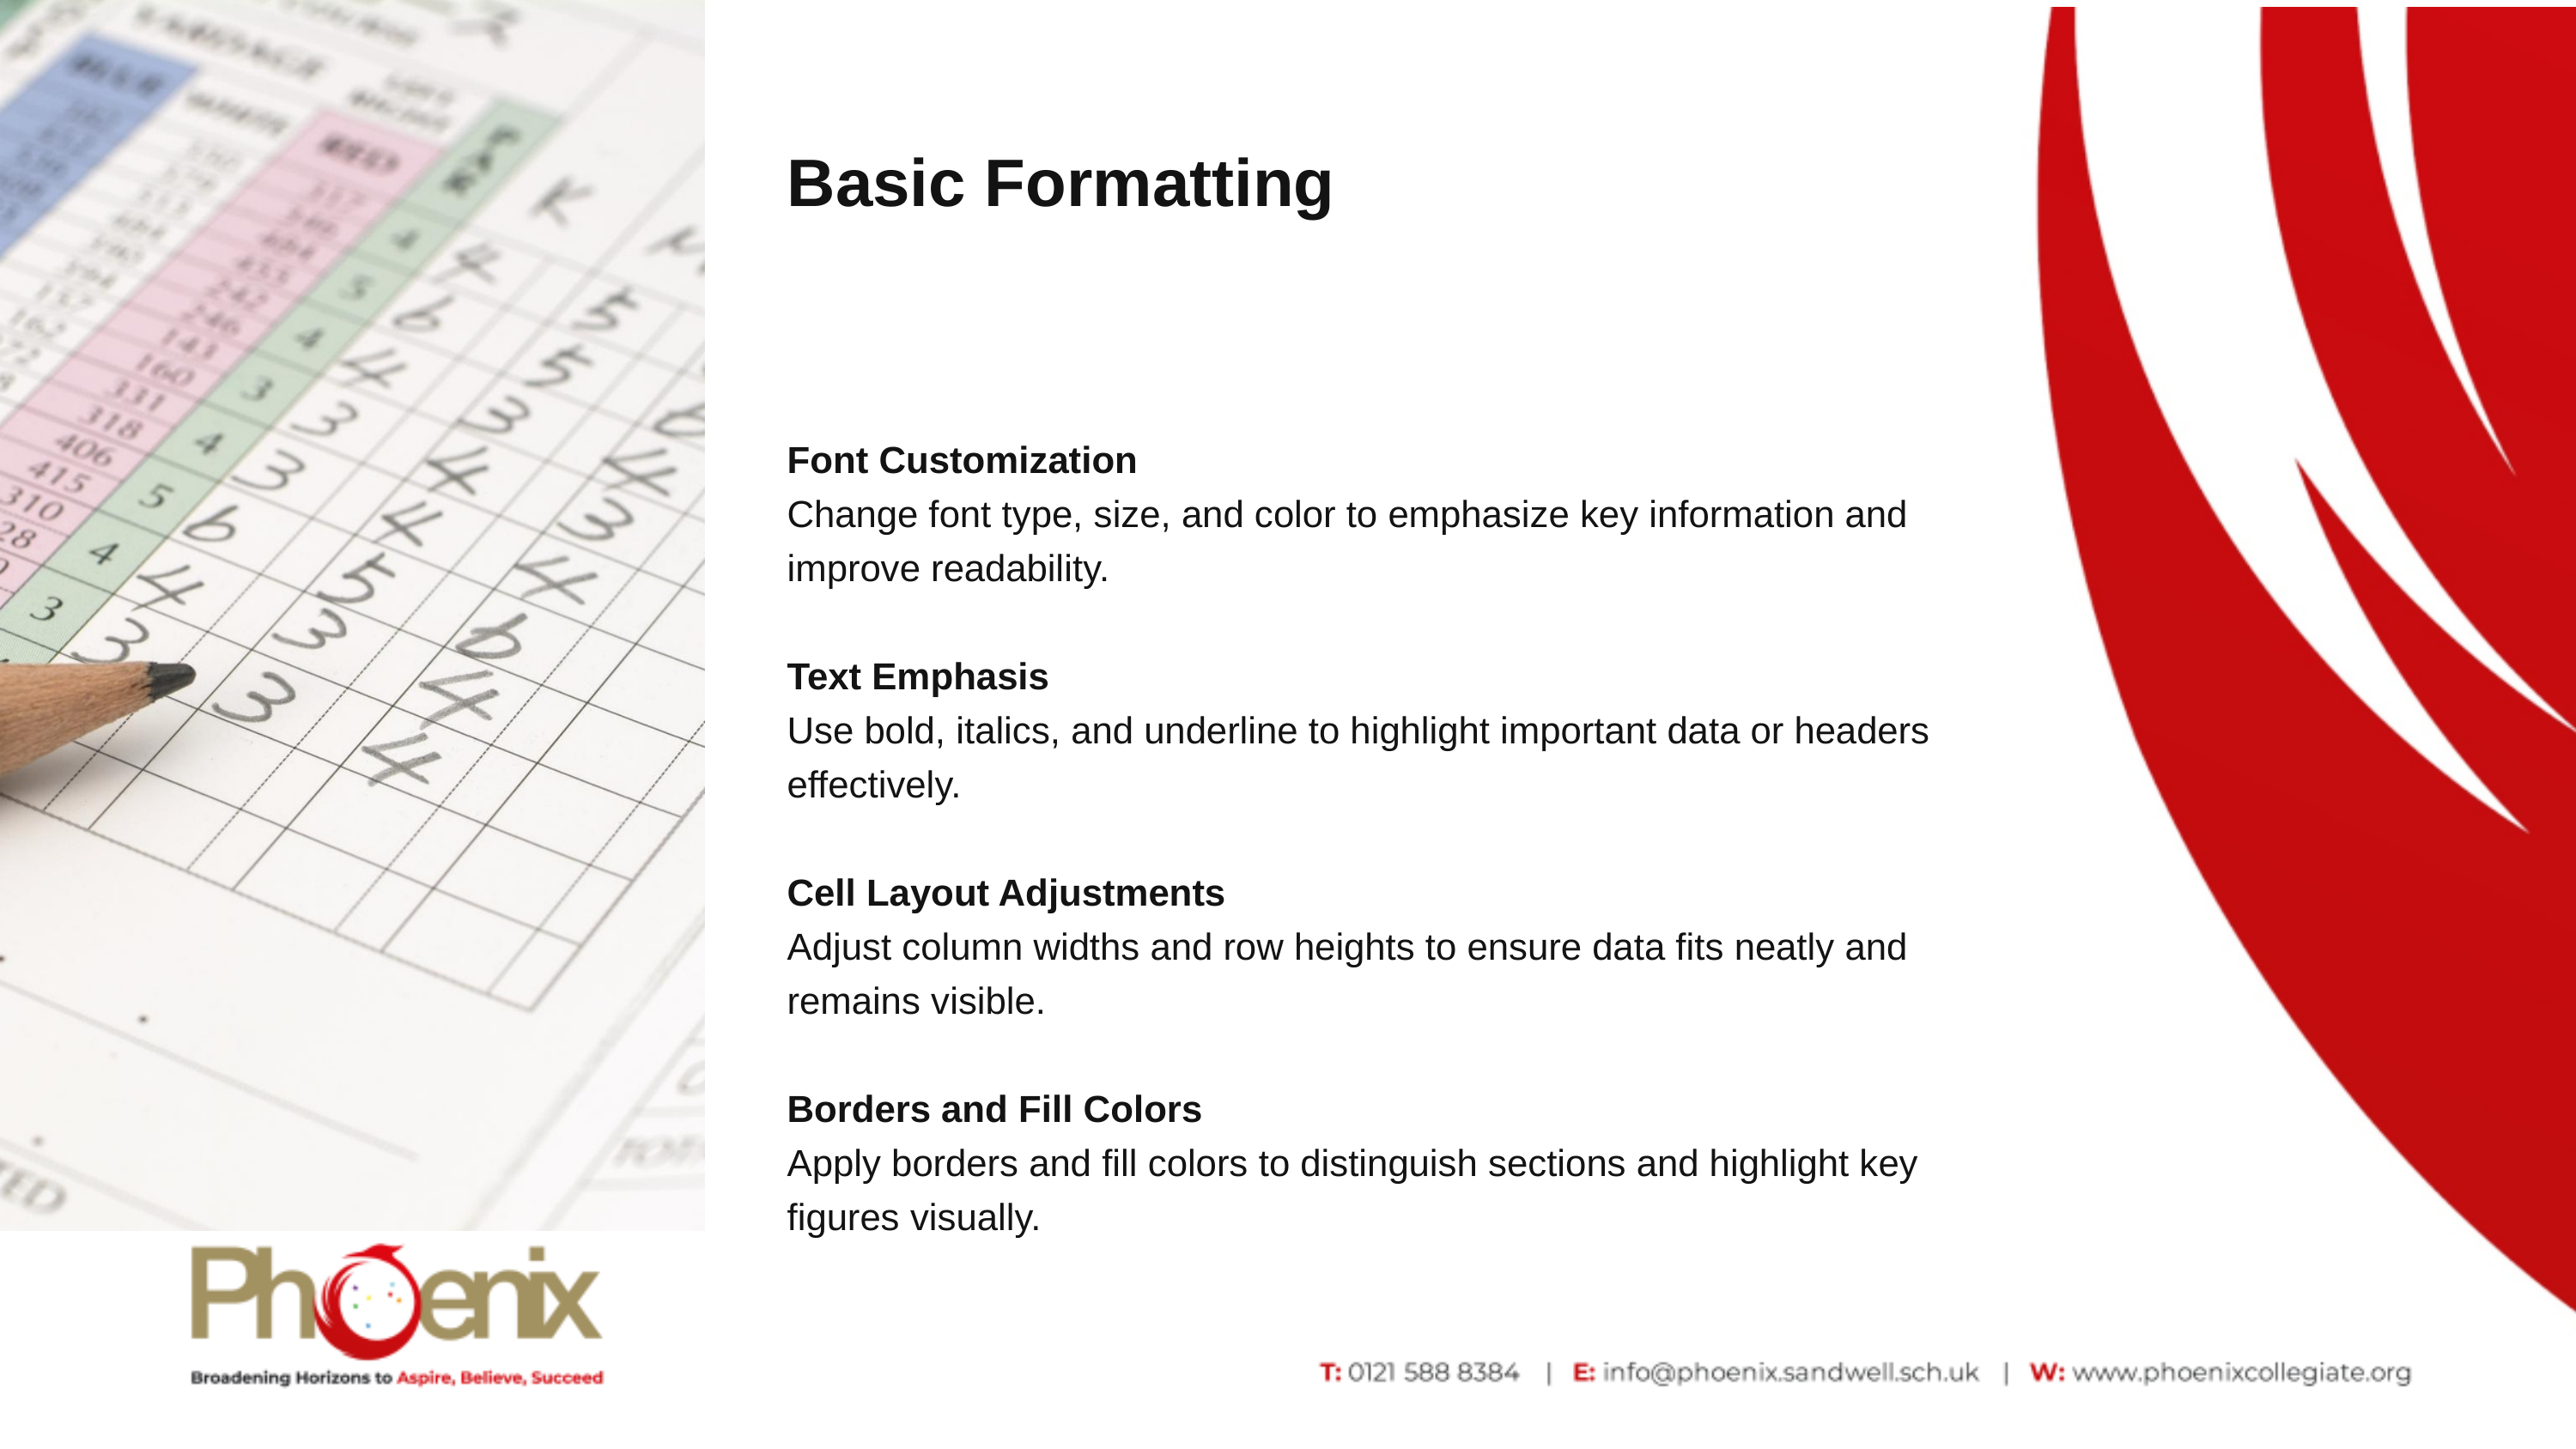

Basic Formatting
Font Customization
Change font type, size, and color to emphasize key information and improve readability.

Text Emphasis
Use bold, italics, and underline to highlight important data or headers effectively.

Cell Layout Adjustments
Adjust column widths and row heights to ensure data fits neatly and remains visible.

Borders and Fill Colors
Apply borders and fill colors to distinguish sections and highlight key figures visually.